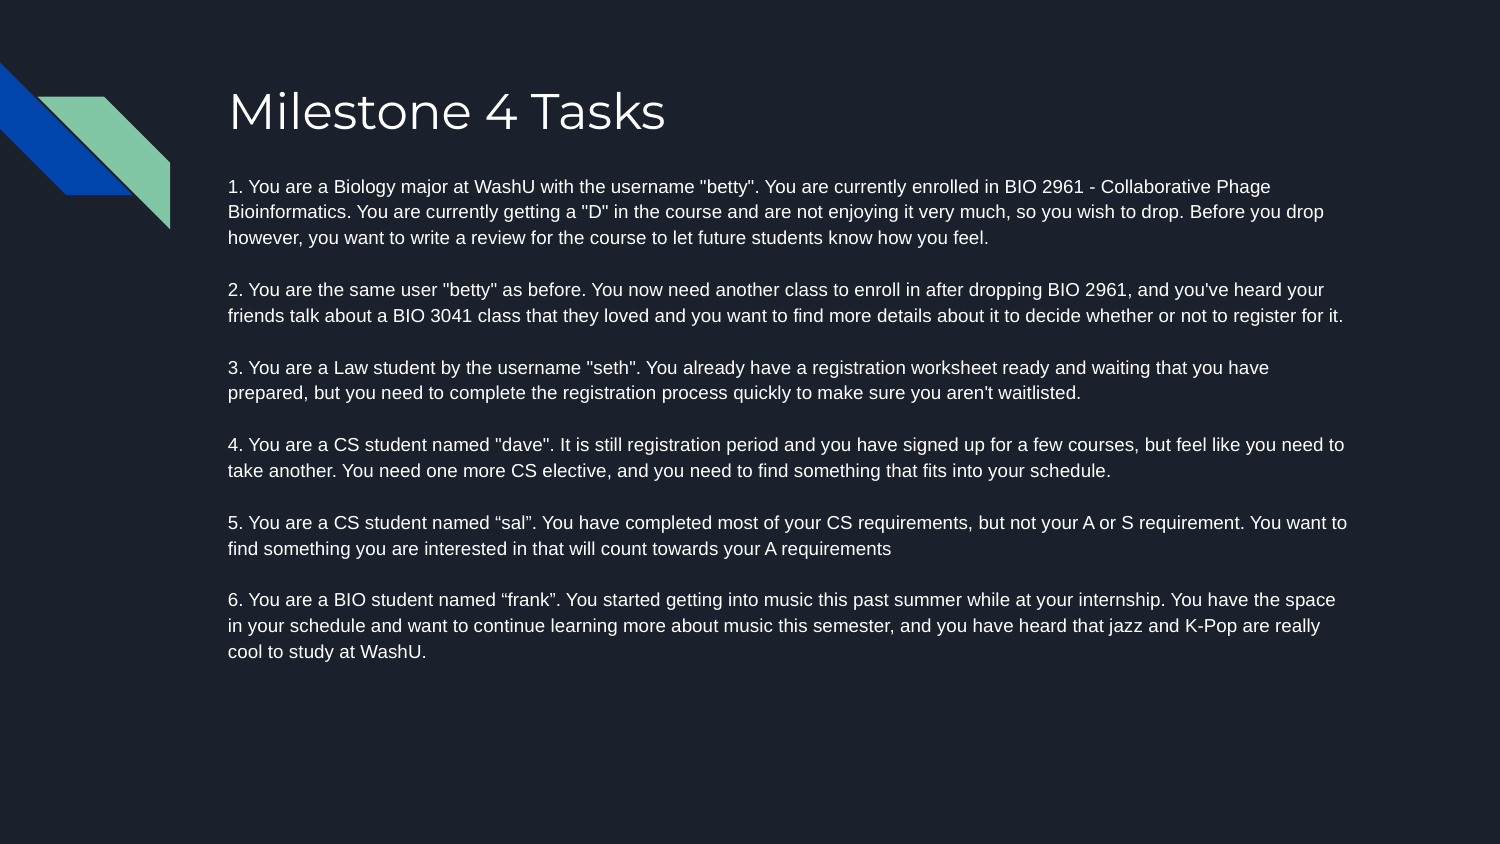

# Milestone 4 Tasks
1. You are a Biology major at WashU with the username "betty". You are currently enrolled in BIO 2961 - Collaborative Phage Bioinformatics. You are currently getting a "D" in the course and are not enjoying it very much, so you wish to drop. Before you drop however, you want to write a review for the course to let future students know how you feel.

2. You are the same user "betty" as before. You now need another class to enroll in after dropping BIO 2961, and you've heard your friends talk about a BIO 3041 class that they loved and you want to find more details about it to decide whether or not to register for it.

3. You are a Law student by the username "seth". You already have a registration worksheet ready and waiting that you have prepared, but you need to complete the registration process quickly to make sure you aren't waitlisted.

4. You are a CS student named "dave". It is still registration period and you have signed up for a few courses, but feel like you need to take another. You need one more CS elective, and you need to find something that fits into your schedule.

5. You are a CS student named “sal”. You have completed most of your CS requirements, but not your A or S requirement. You want to find something you are interested in that will count towards your A requirements

6. You are a BIO student named “frank”. You started getting into music this past summer while at your internship. You have the space in your schedule and want to continue learning more about music this semester, and you have heard that jazz and K-Pop are really cool to study at WashU.